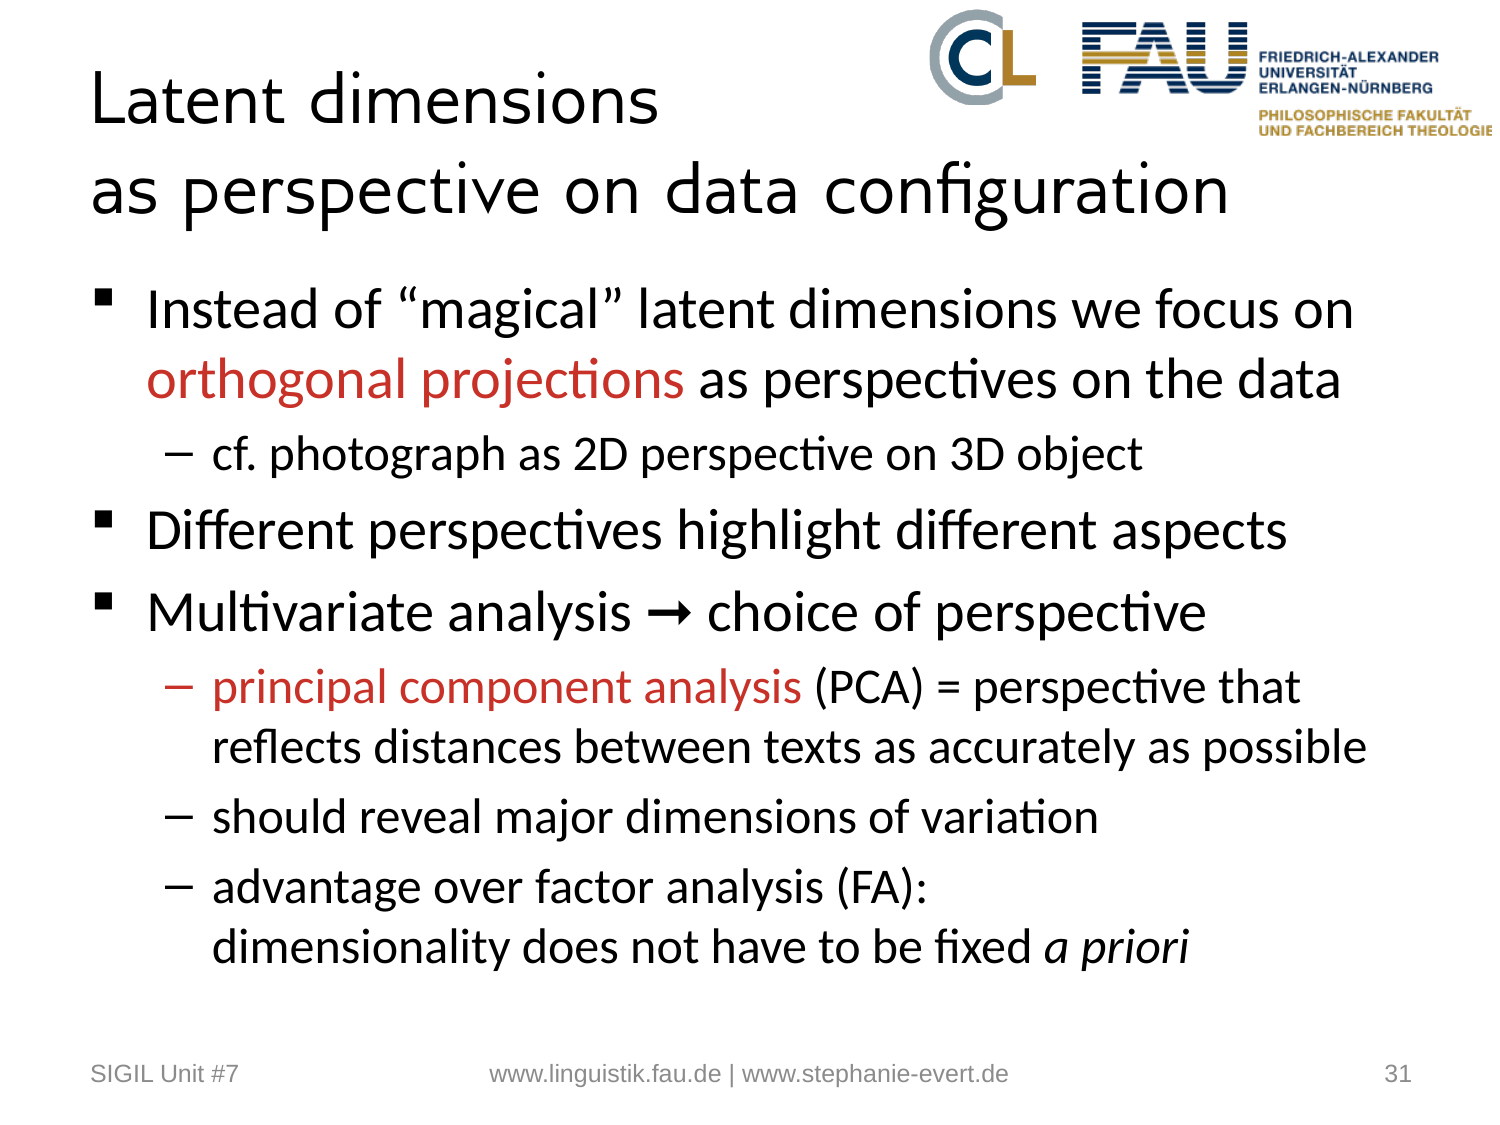

# Latent dimensions as perspective on data configuration
Instead of “magical” latent dimensions we focus on orthogonal projections as perspectives on the data
cf. photograph as 2D perspective on 3D object
Different perspectives highlight different aspects
Multivariate analysis ➞ choice of perspective
principal component analysis (PCA) = perspective that reflects distances between texts as accurately as possible
should reveal major dimensions of variation
advantage over factor analysis (FA):
dimensionality does not have to be fixed a priori
SIGIL Unit #7
www.linguistik.fau.de | www.stephanie-evert.de
31